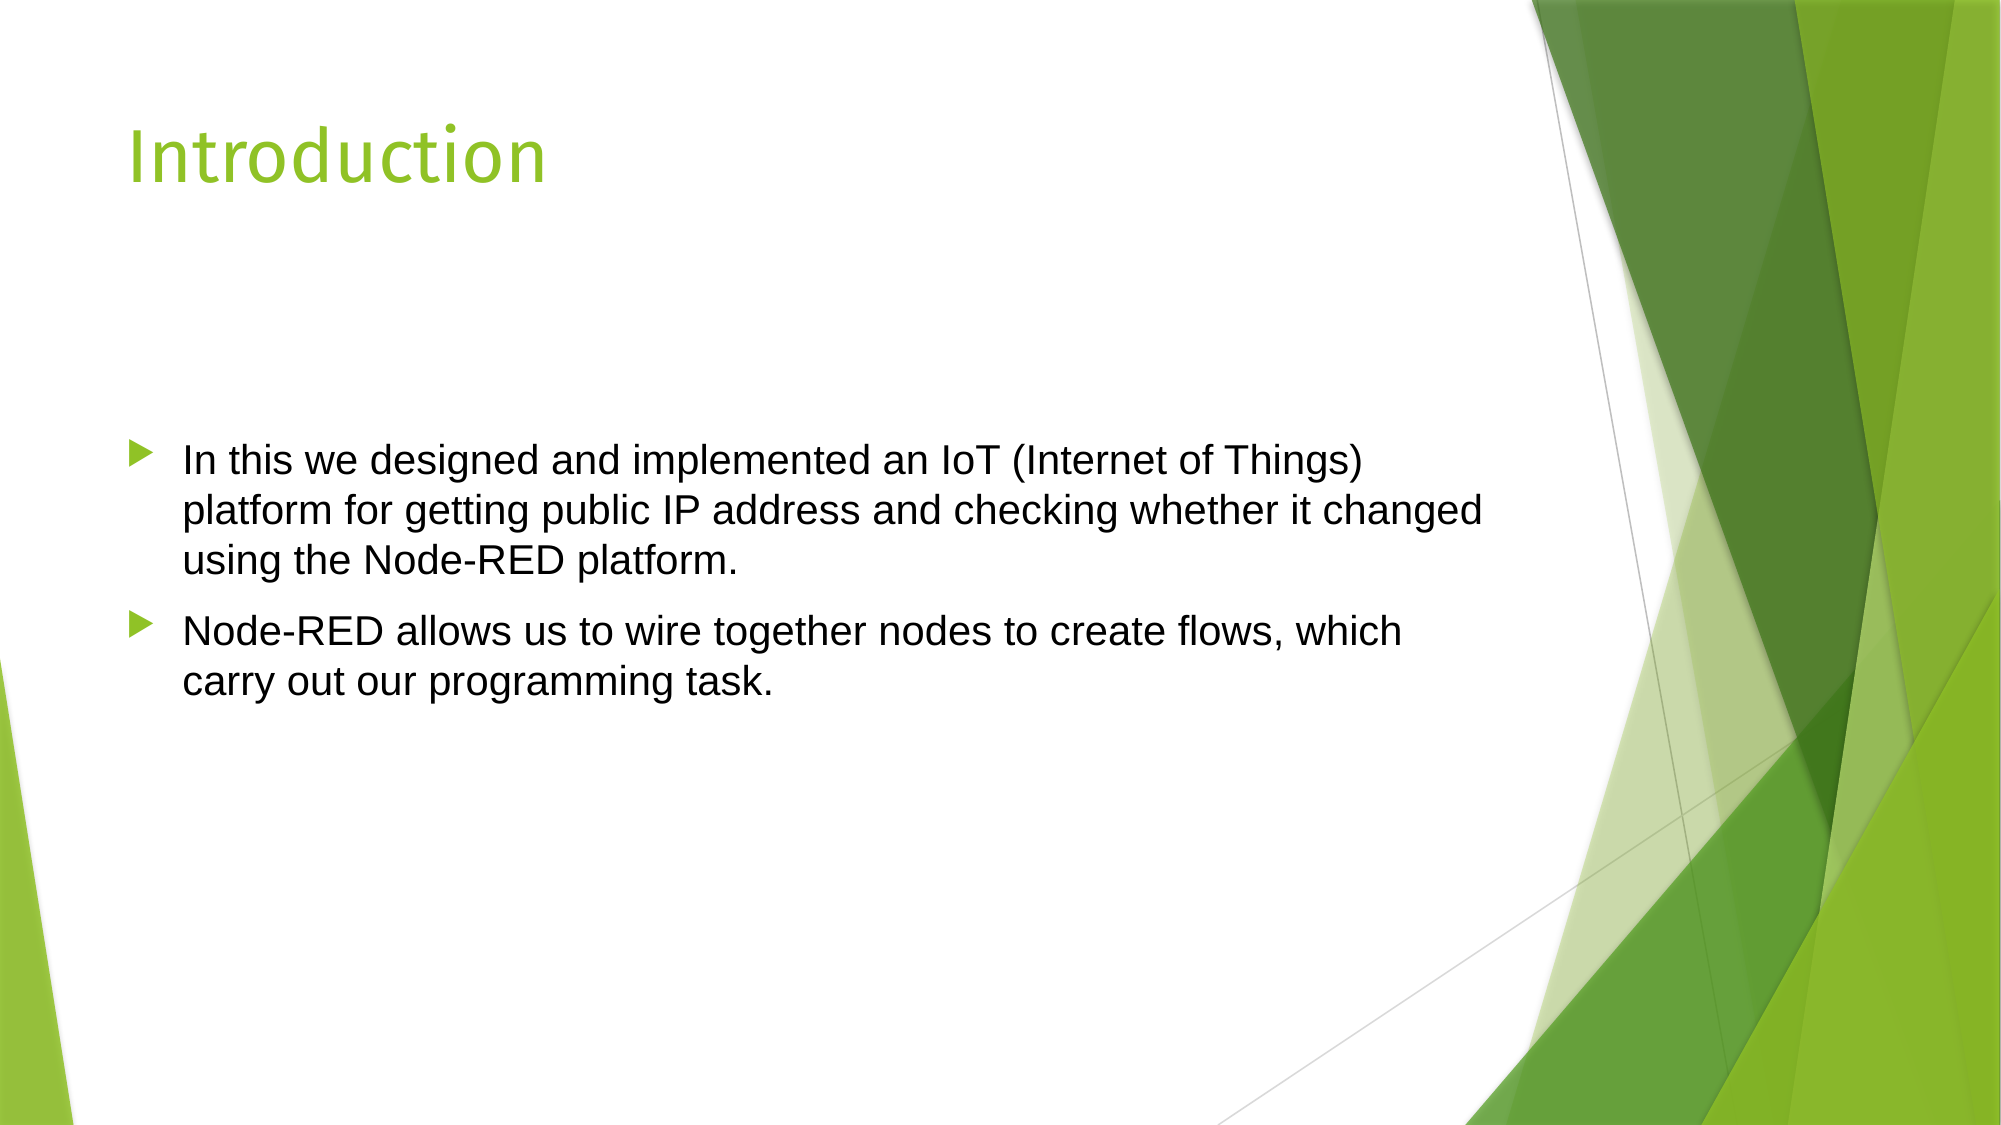

# Introduction

In this we designed and implemented an IoT (Internet of Things) platform for getting public IP address and checking whether it changed using the Node-RED platform.
Node-RED allows us to wire together nodes to create flows, which carry out our programming task.